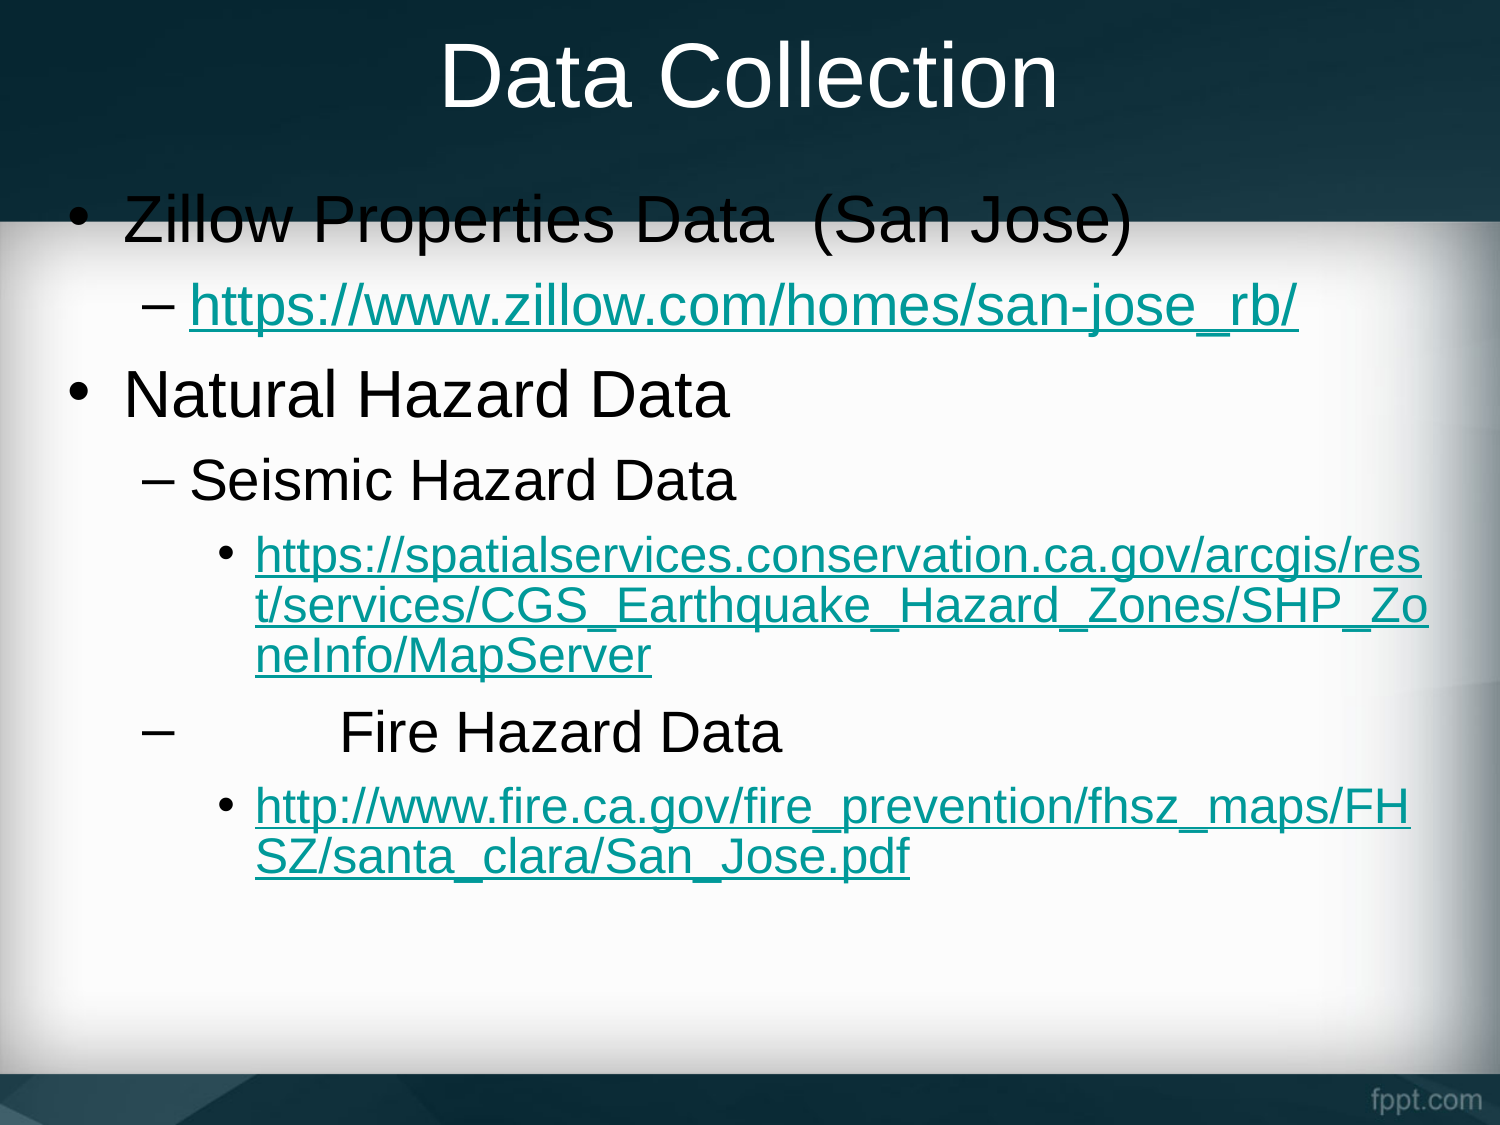

# Data Collection
Zillow Properties Data  (San Jose)
https://www.zillow.com/homes/san-jose_rb/
Natural Hazard Data
Seismic Hazard Data
https://spatialservices.conservation.ca.gov/arcgis/rest/services/CGS_Earthquake_Hazard_Zones/SHP_ZoneInfo/MapServer
	Fire Hazard Data
http://www.fire.ca.gov/fire_prevention/fhsz_maps/FHSZ/santa_clara/San_Jose.pdf